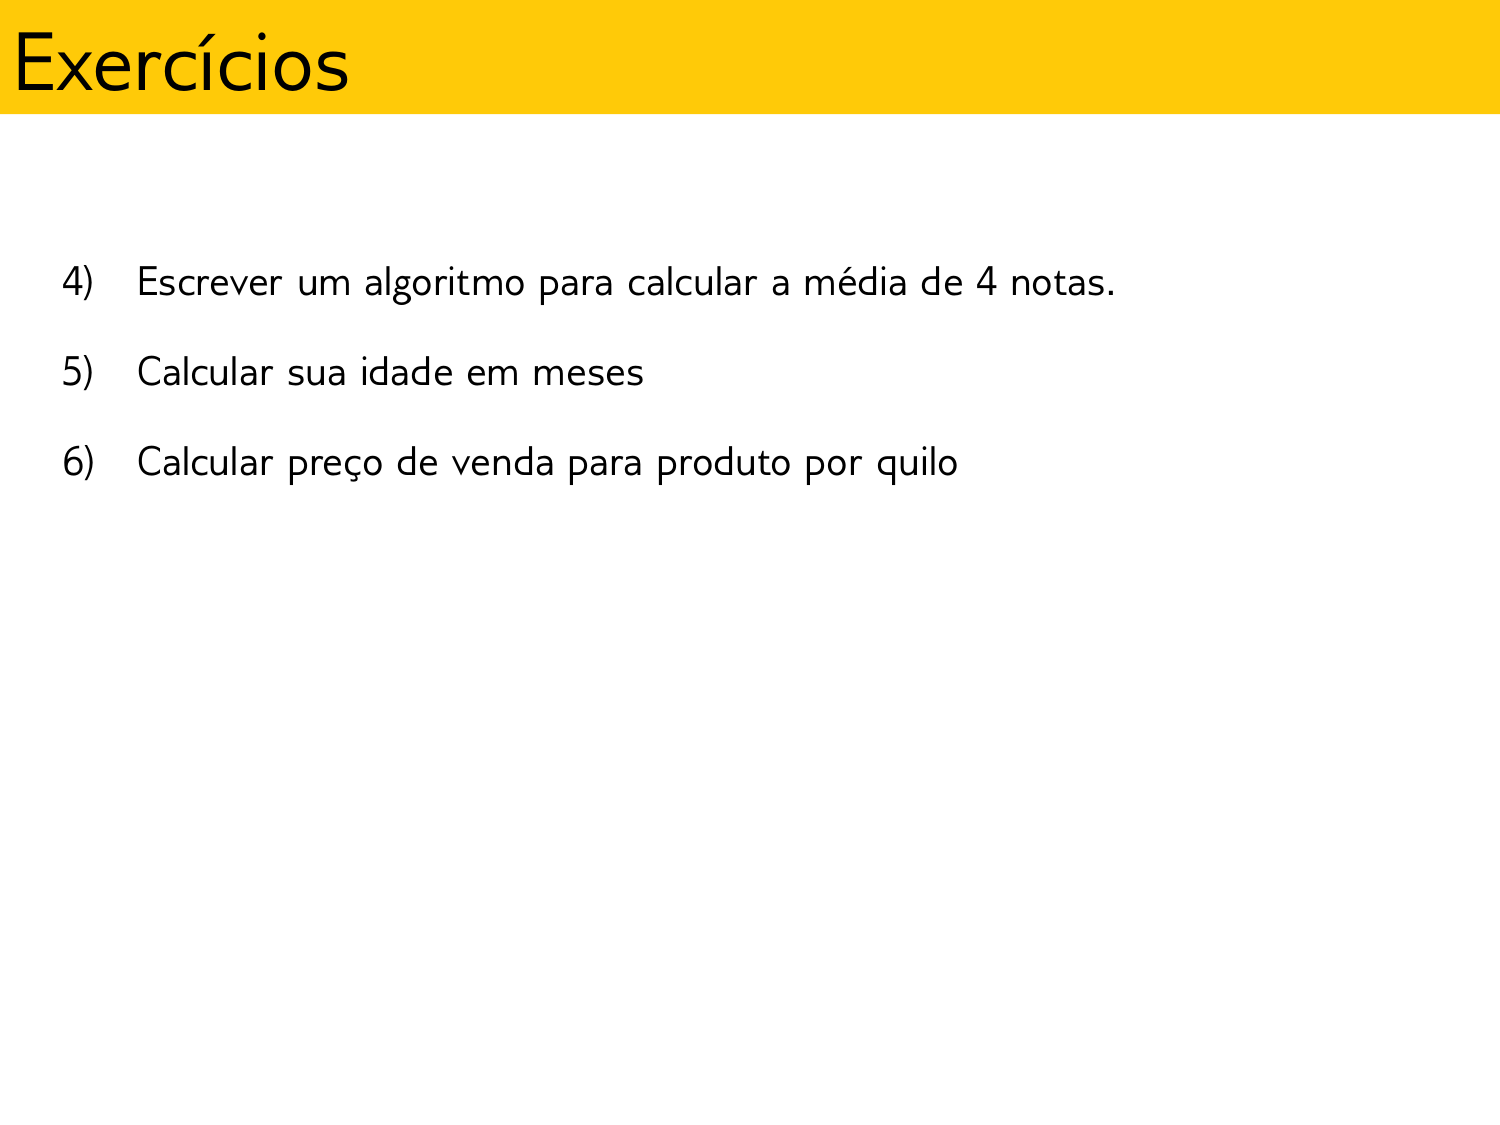

Exercícios
Escrever um algoritmo para calcular a média de 4 notas.

Calcular sua idade em meses

Calcular preço de venda para produto por quilo